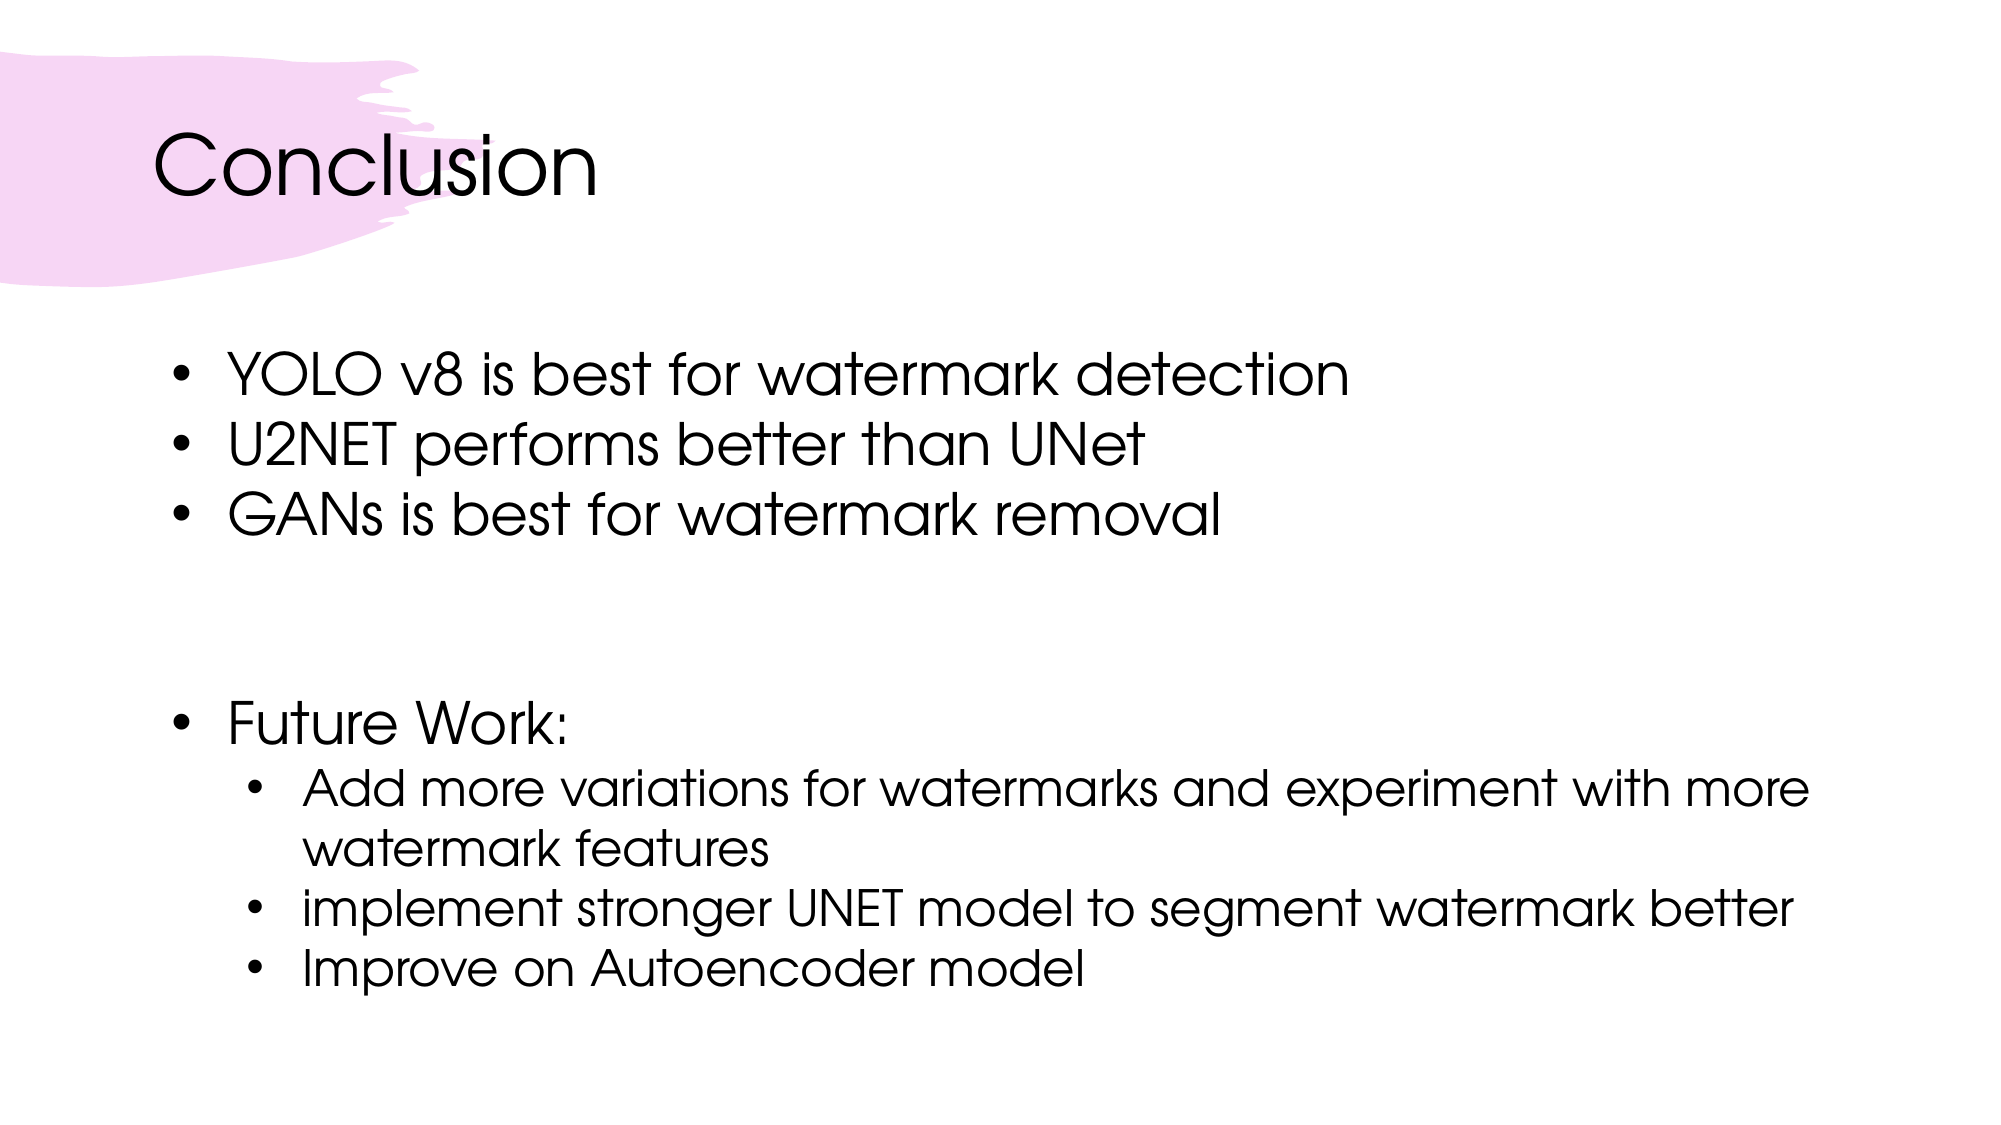

# Conclusion
YOLO v8 is best for watermark detection
U2NET performs better than UNet
GANs is best for watermark removal

Future Work:
Add more variations for watermarks and experiment with more watermark features
implement stronger UNET model to segment watermark better
Improve on Autoencoder model